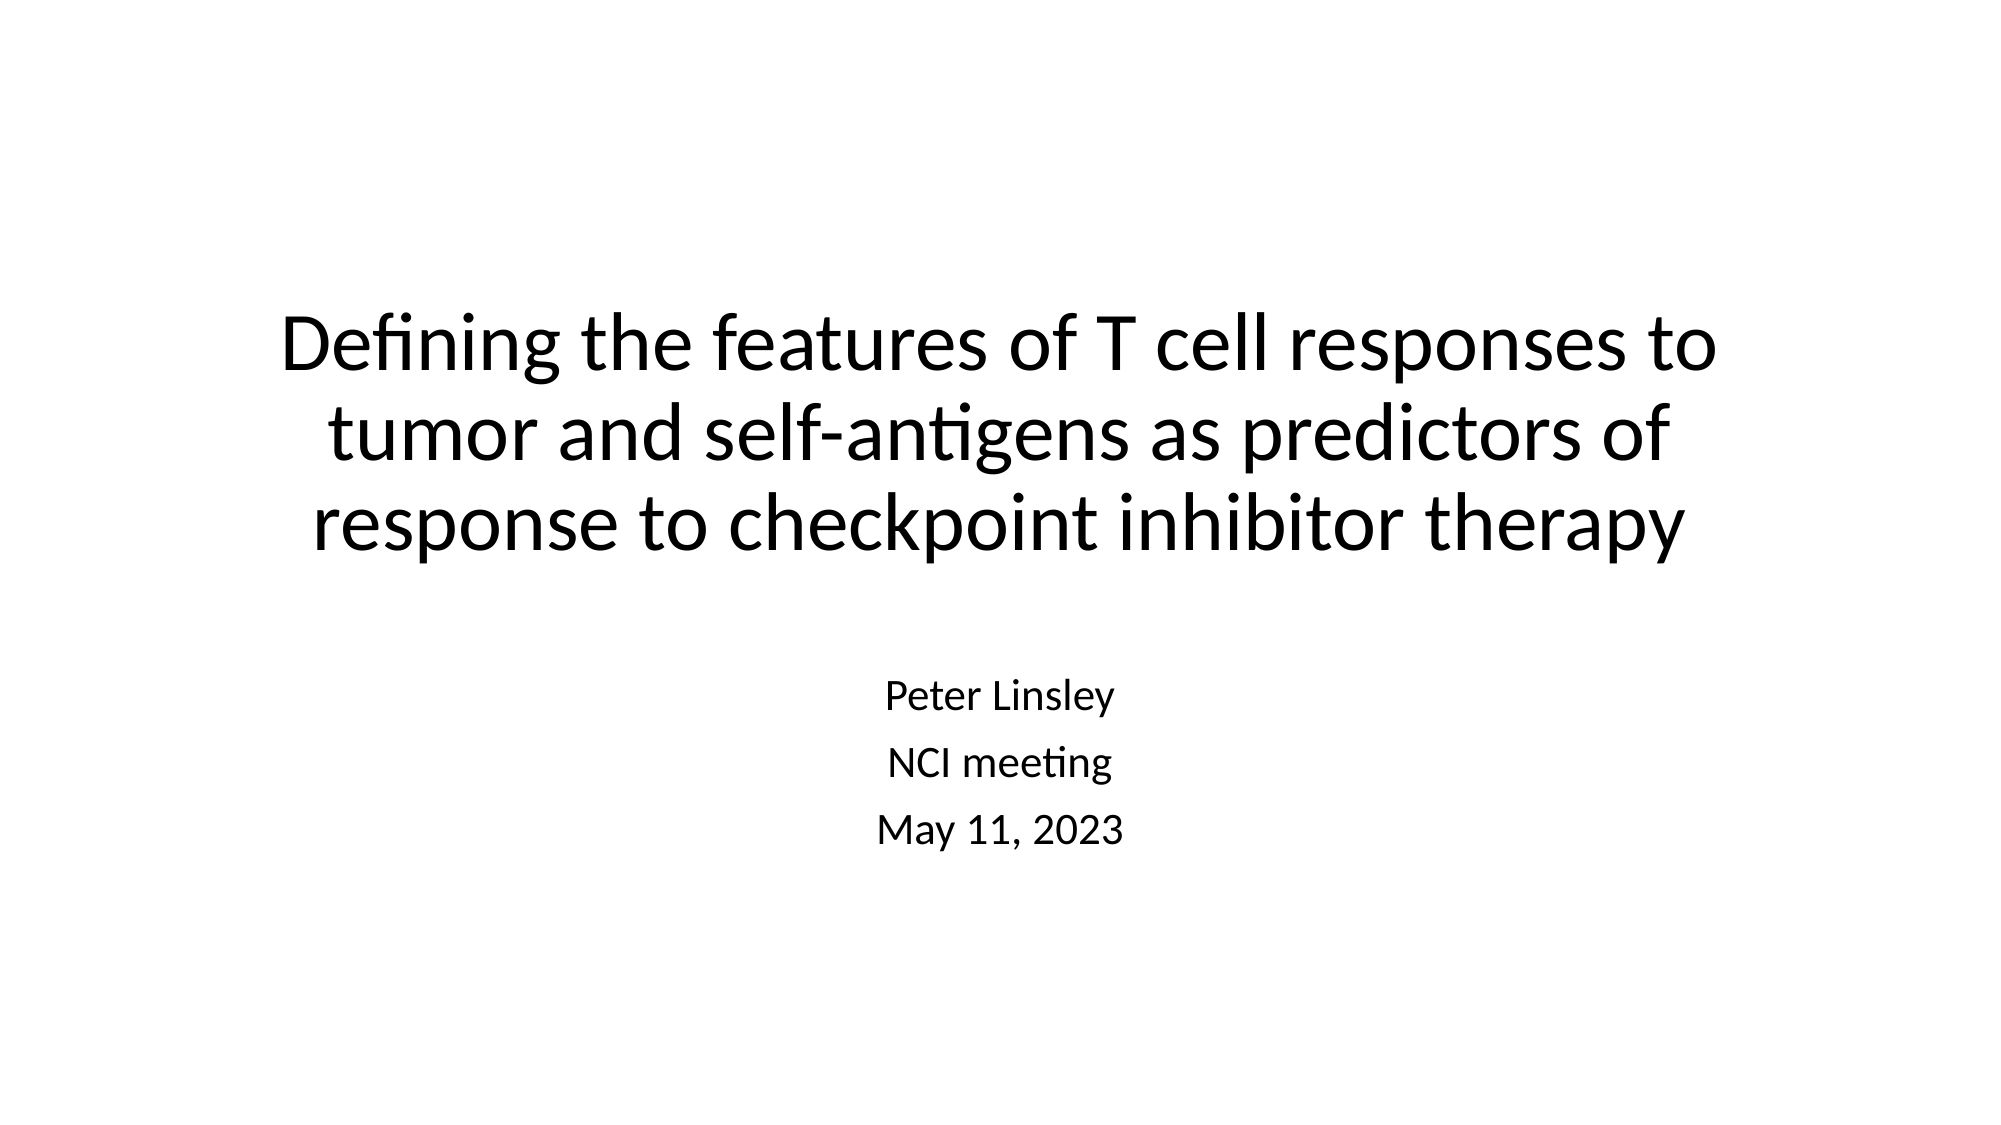

# Defining the features of T cell responses to tumor and self-antigens as predictors of response to checkpoint inhibitor therapy

Peter Linsley
NCI meeting
May 11, 2023